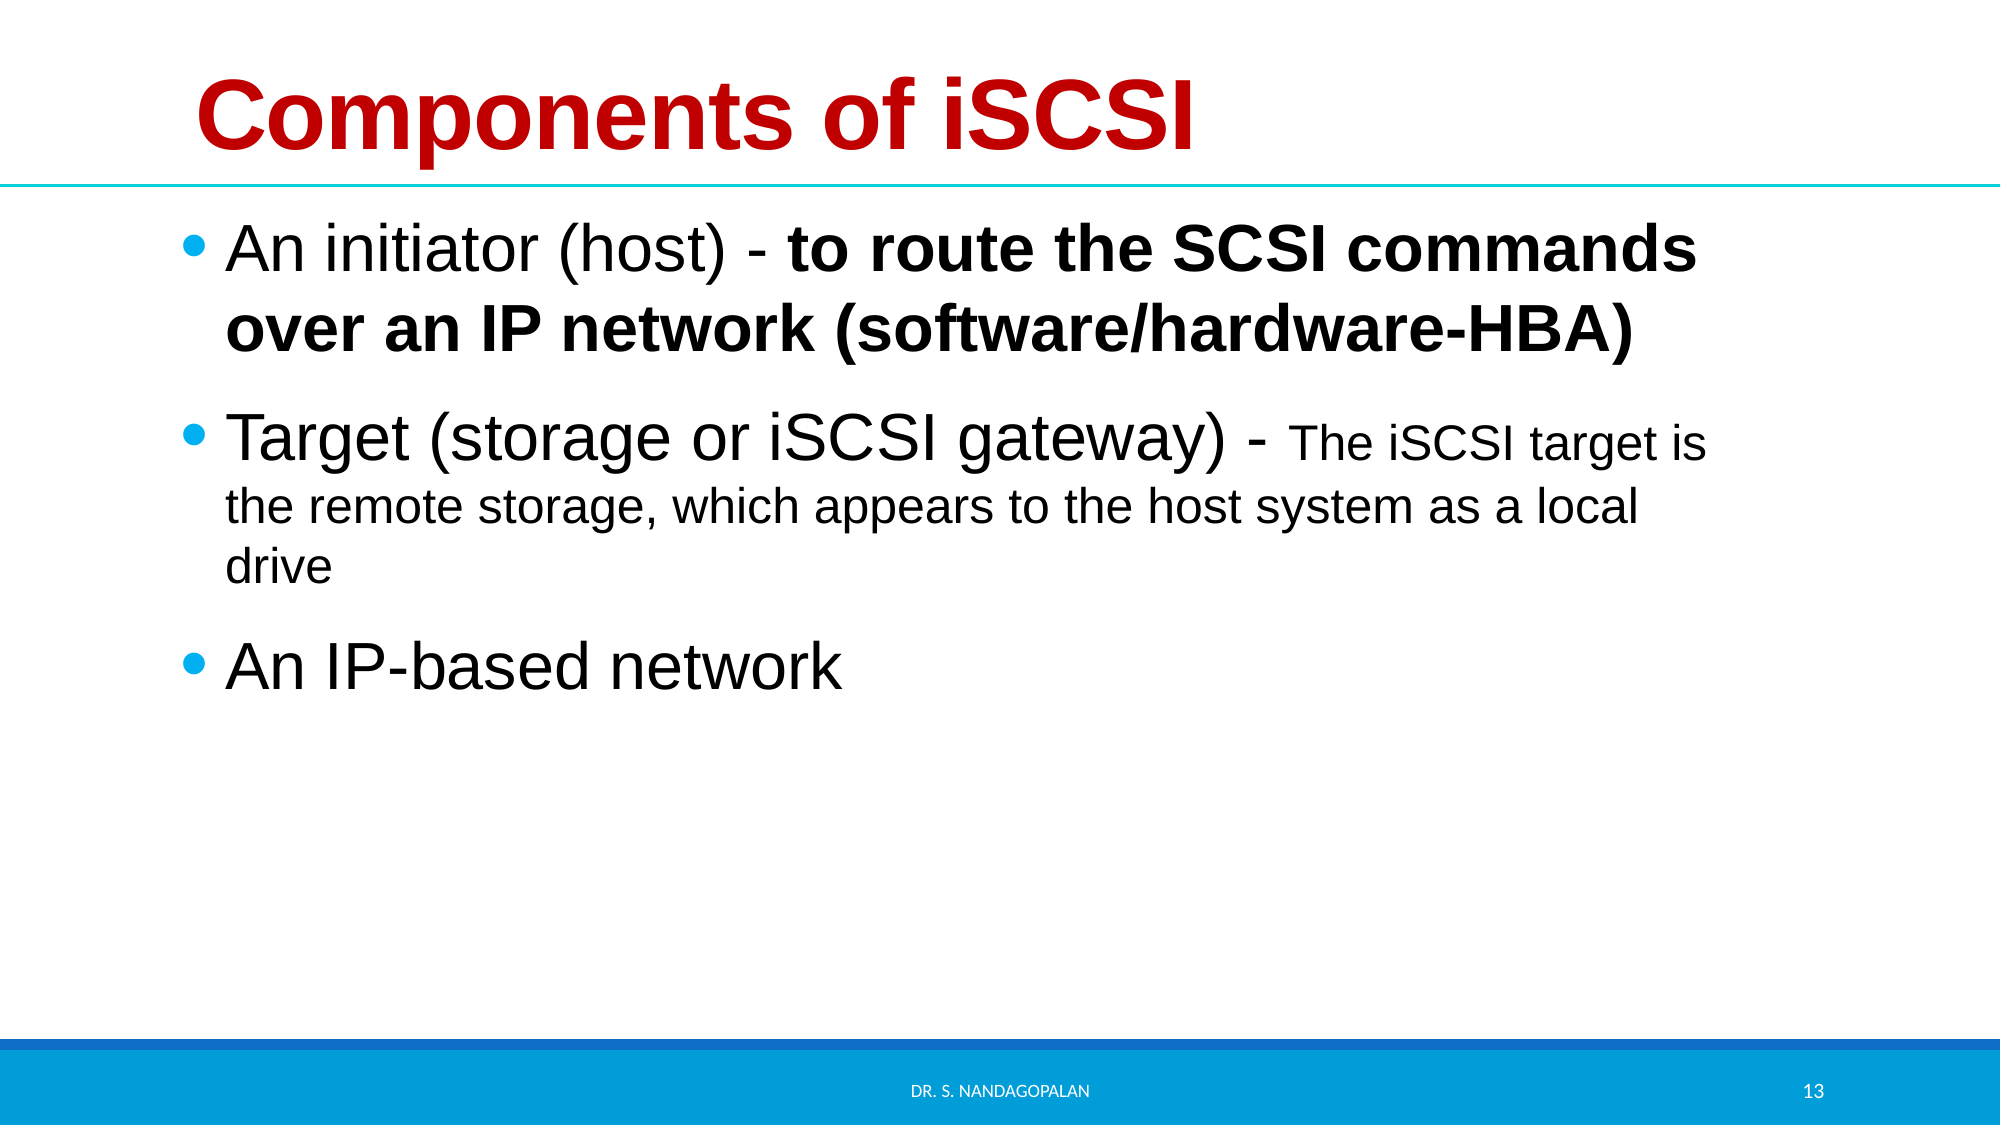

# Components of iSCSI
An initiator (host) - to route the SCSI commands over an IP network (software/hardware-HBA)
Target (storage or iSCSI gateway) - The iSCSI target is the remote storage, which appears to the host system as a local drive
An IP-based network
Dr. S. Nandagopalan
13